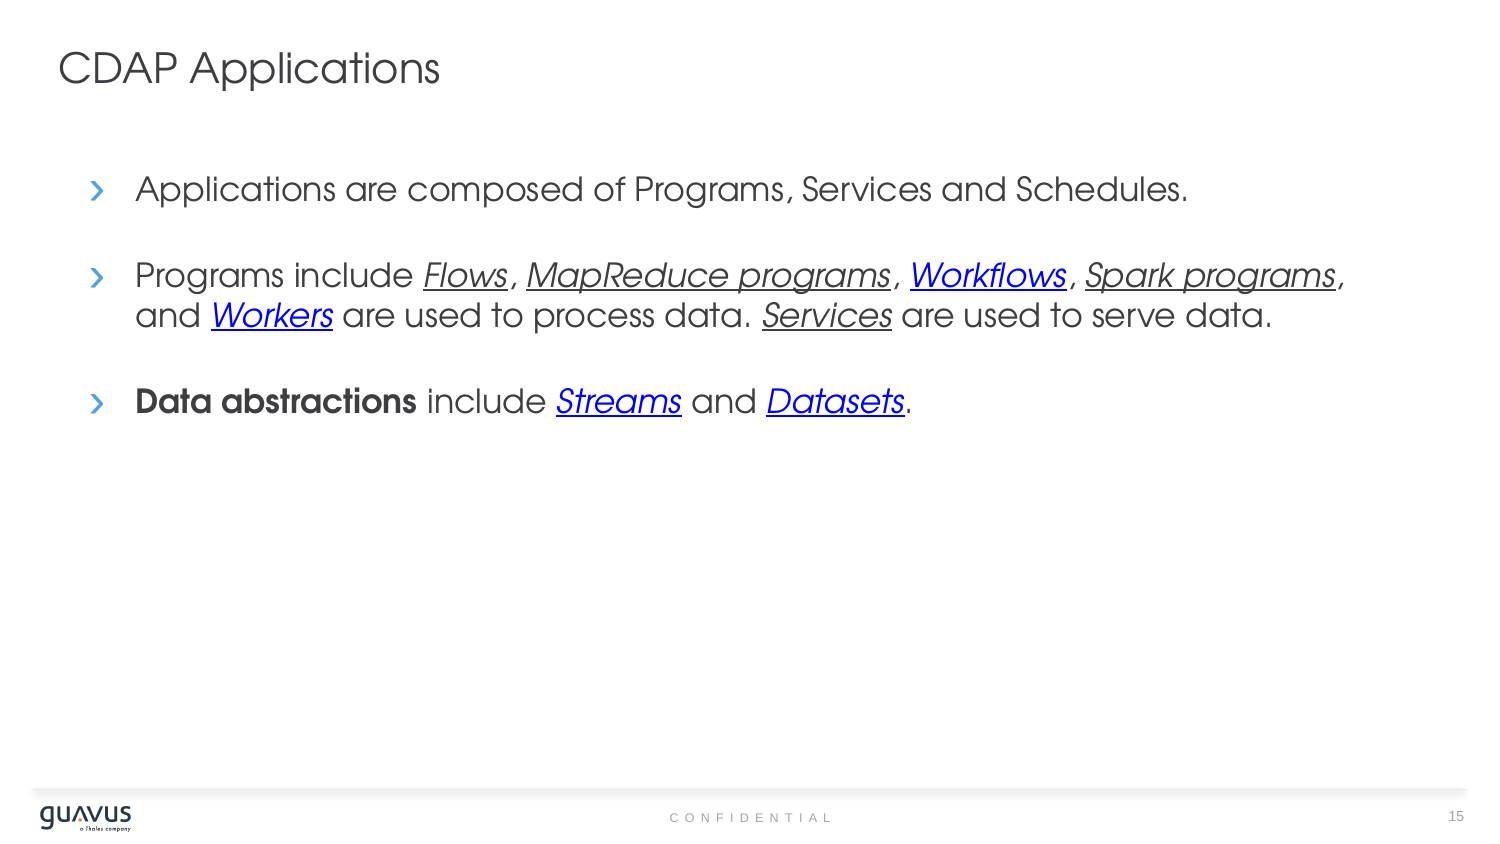

# CDAP Applications
Applications are composed of Programs, Services and Schedules.
Programs include Flows, MapReduce programs, Workflows, Spark programs, and Workers are used to process data. Services are used to serve data.
Data abstractions include Streams and Datasets.